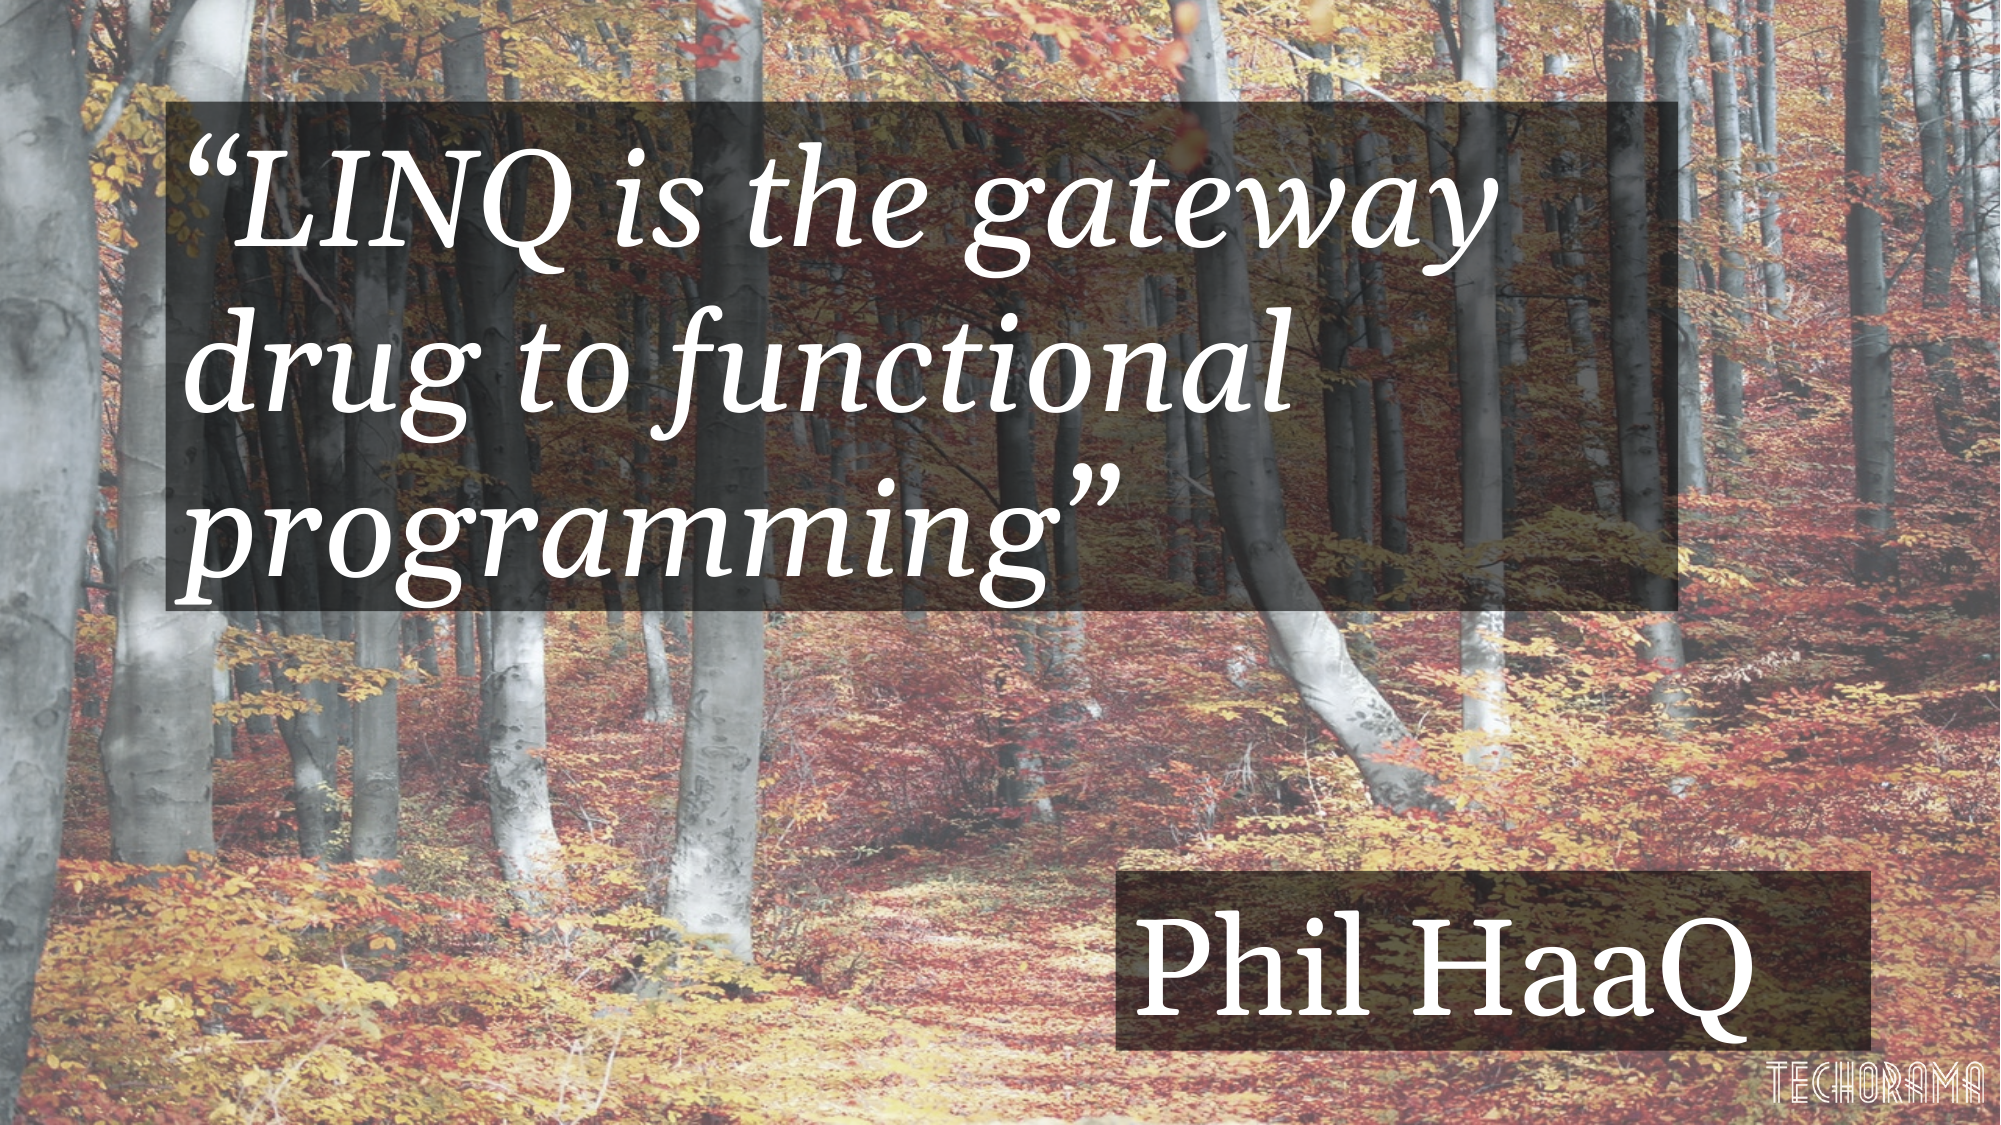

“LINQ is the gateway drug to functional programming”
Phil HaaQ